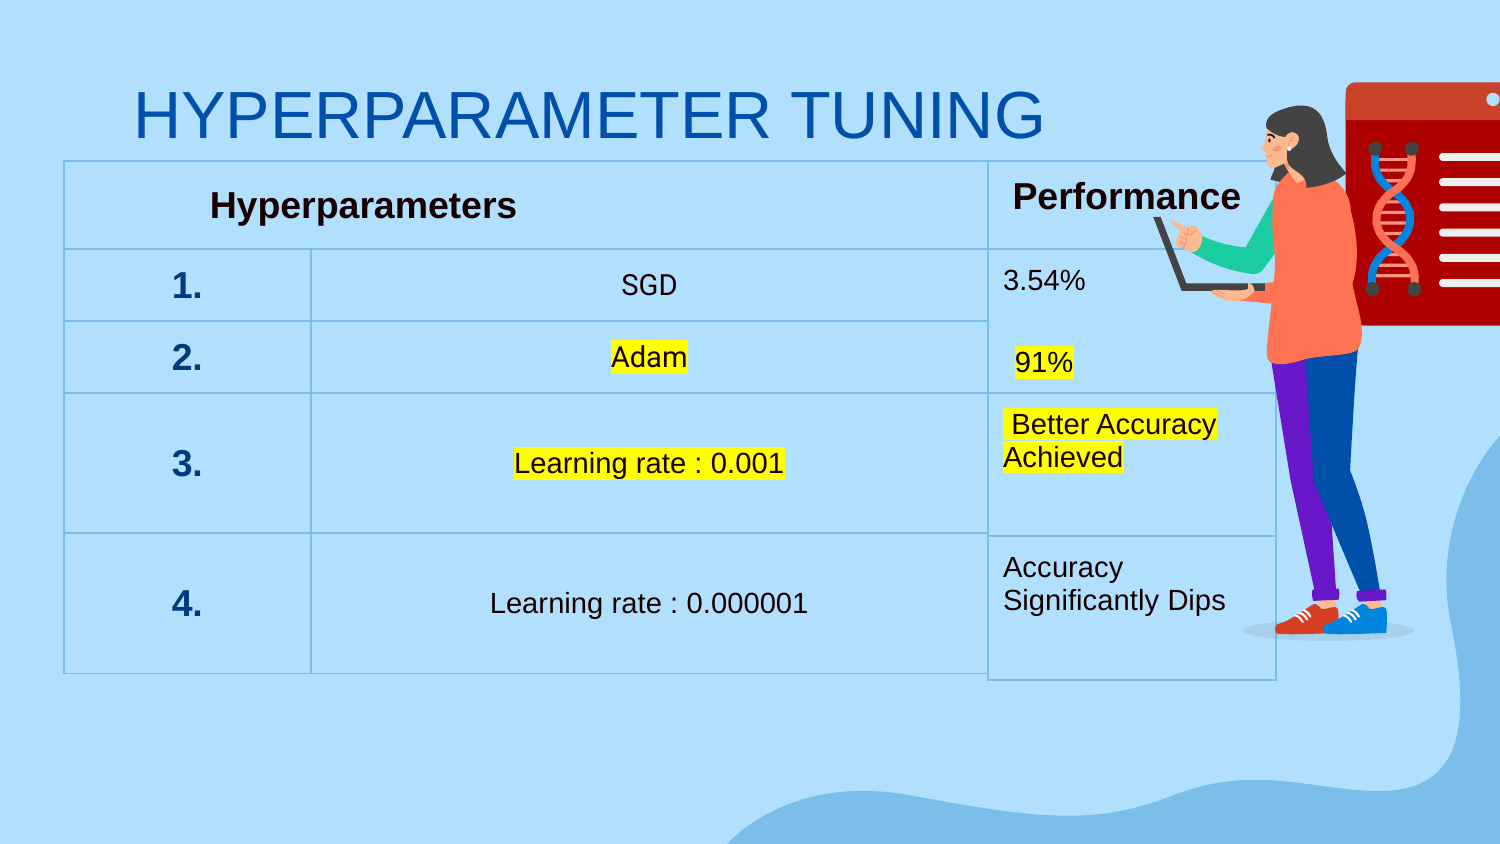

# HYPERPARAMETER TUNING

| Performance |
| --- |
| 3.54% |
| Better Accuracy Achieved |
| Accuracy Significantly Dips |
| Hyperparameters |  |
| --- | --- |
| 1. | SGD |
| 2. | Adam |
| 3. | Learning rate : 0.001 |
| 4. | Learning rate : 0.000001 |
91%